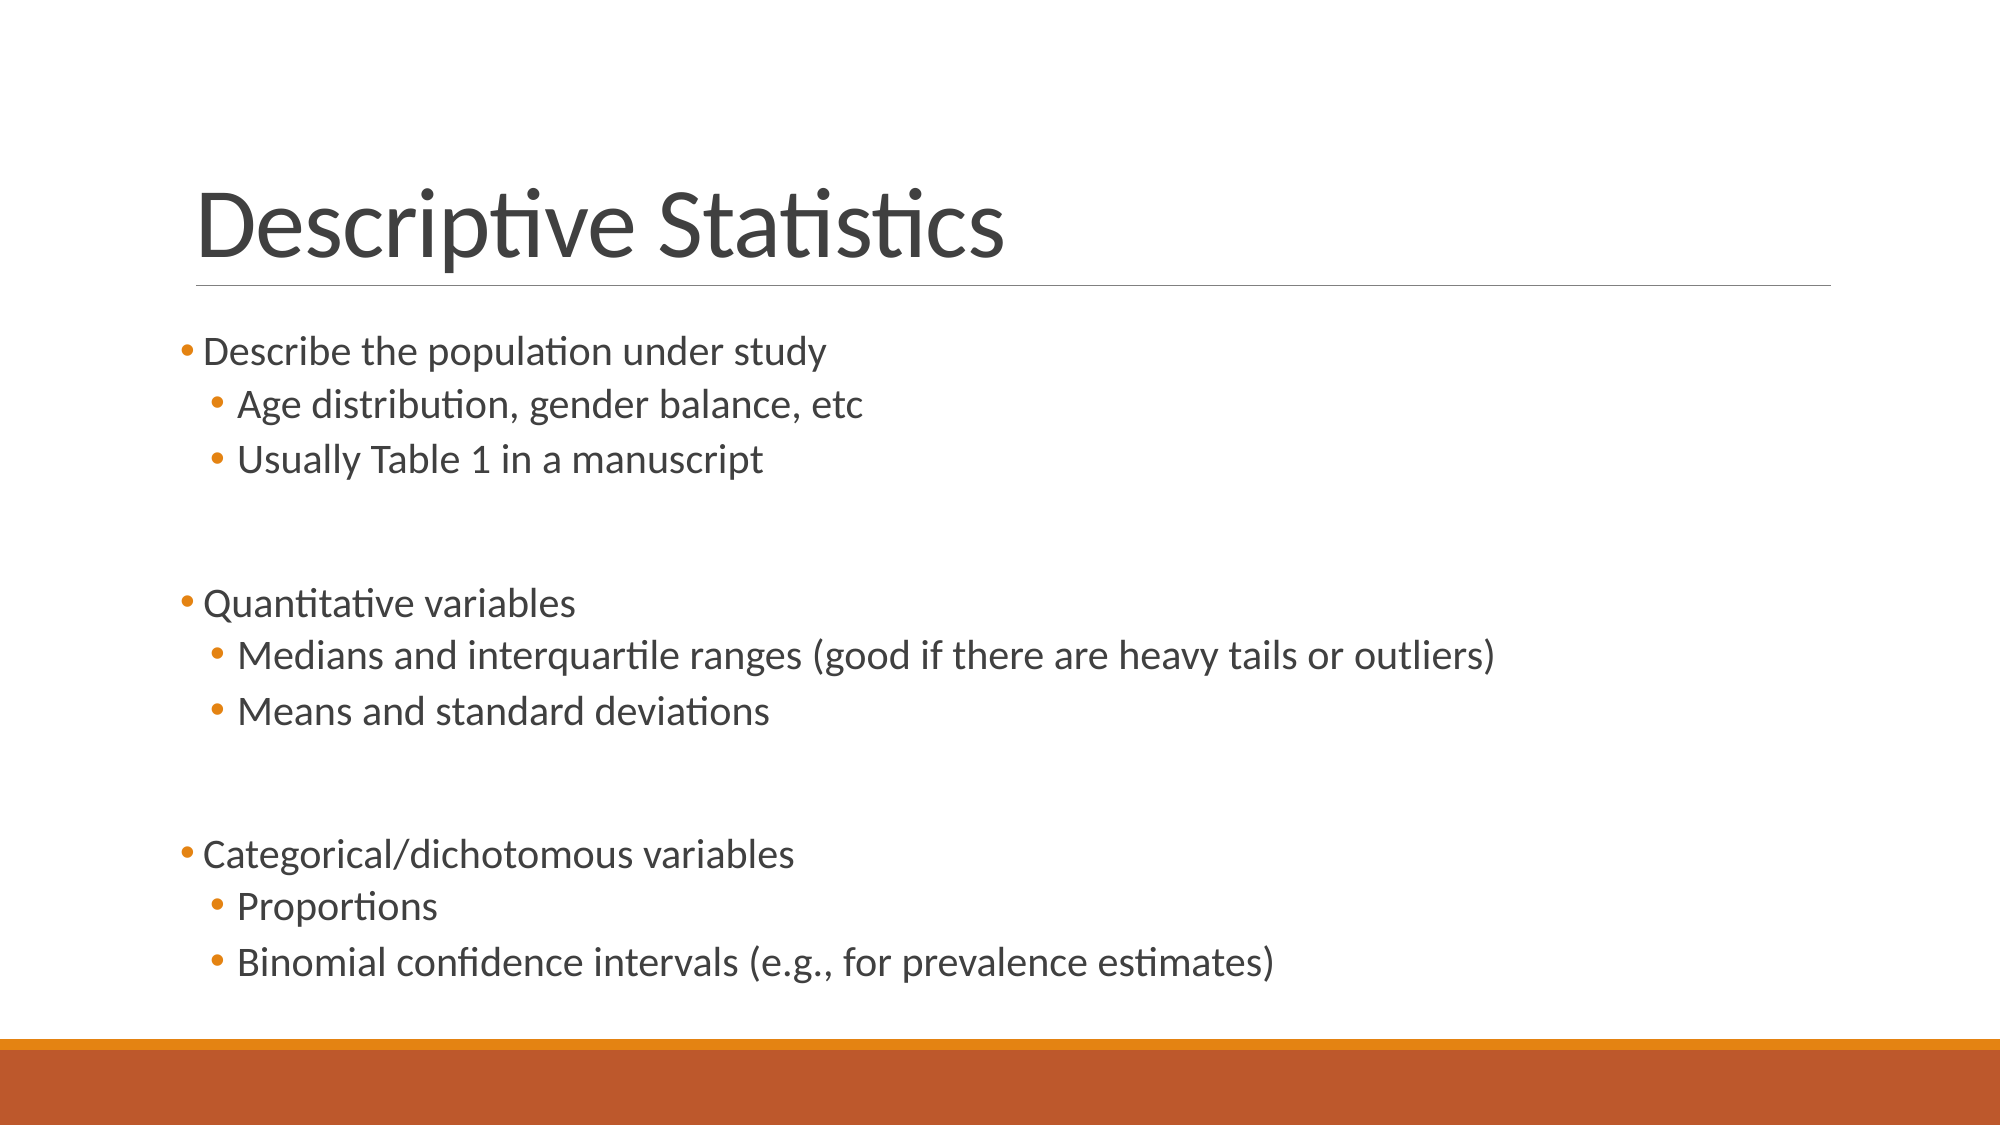

# Descriptive Statistics
 Describe the population under study
Age distribution, gender balance, etc
Usually Table 1 in a manuscript

 Quantitative variables
Medians and interquartile ranges (good if there are heavy tails or outliers)
Means and standard deviations

 Categorical/dichotomous variables
Proportions
Binomial confidence intervals (e.g., for prevalence estimates)